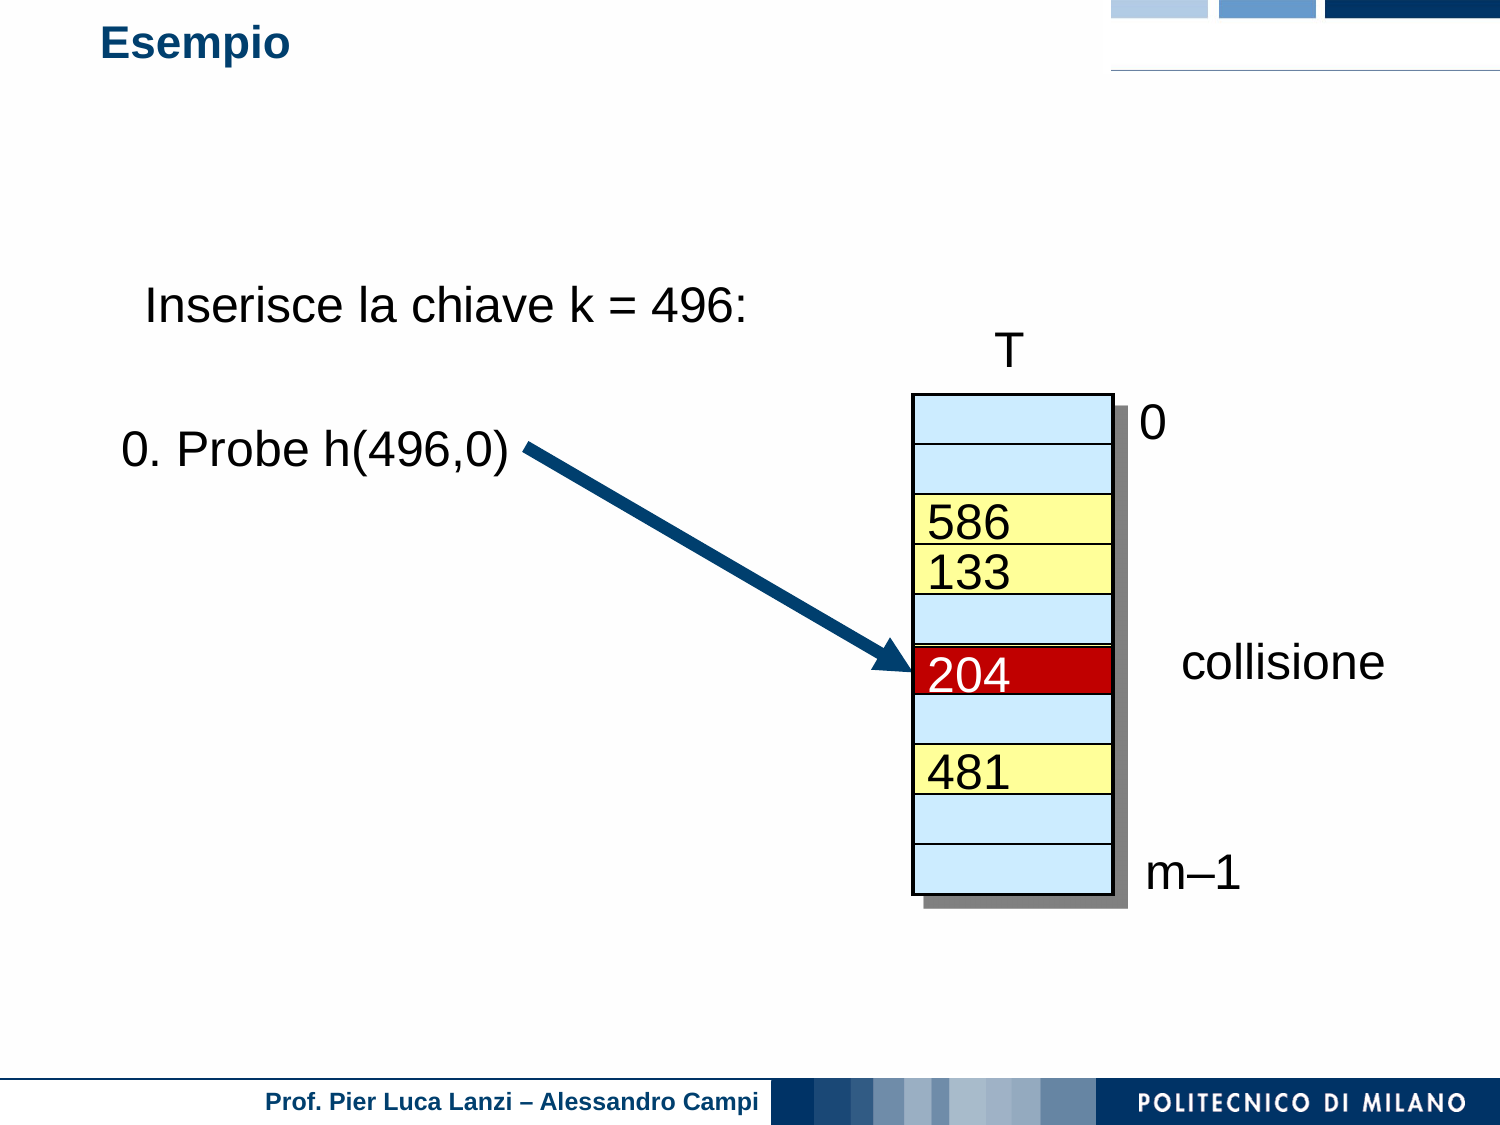

# Esempio
Inserisce la chiave k = 496:
T
0

0. Probe h(496,0)

586

133

collisione

204
204

481

m–1